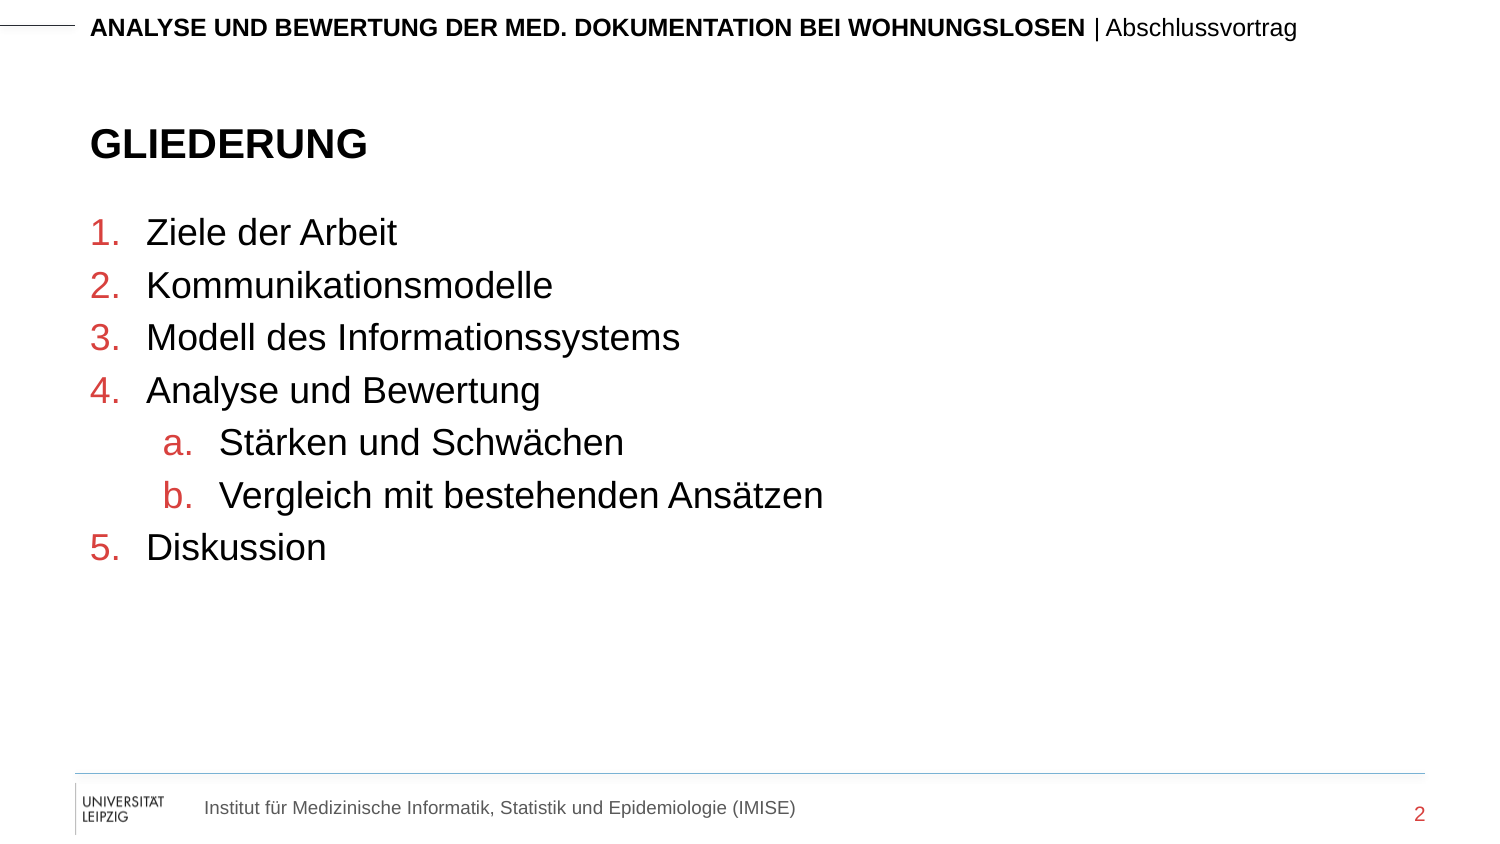

# Gliederung
Ziele der Arbeit
Kommunikationsmodelle
Modell des Informationssystems
Analyse und Bewertung
Stärken und Schwächen
Vergleich mit bestehenden Ansätzen
Diskussion
2